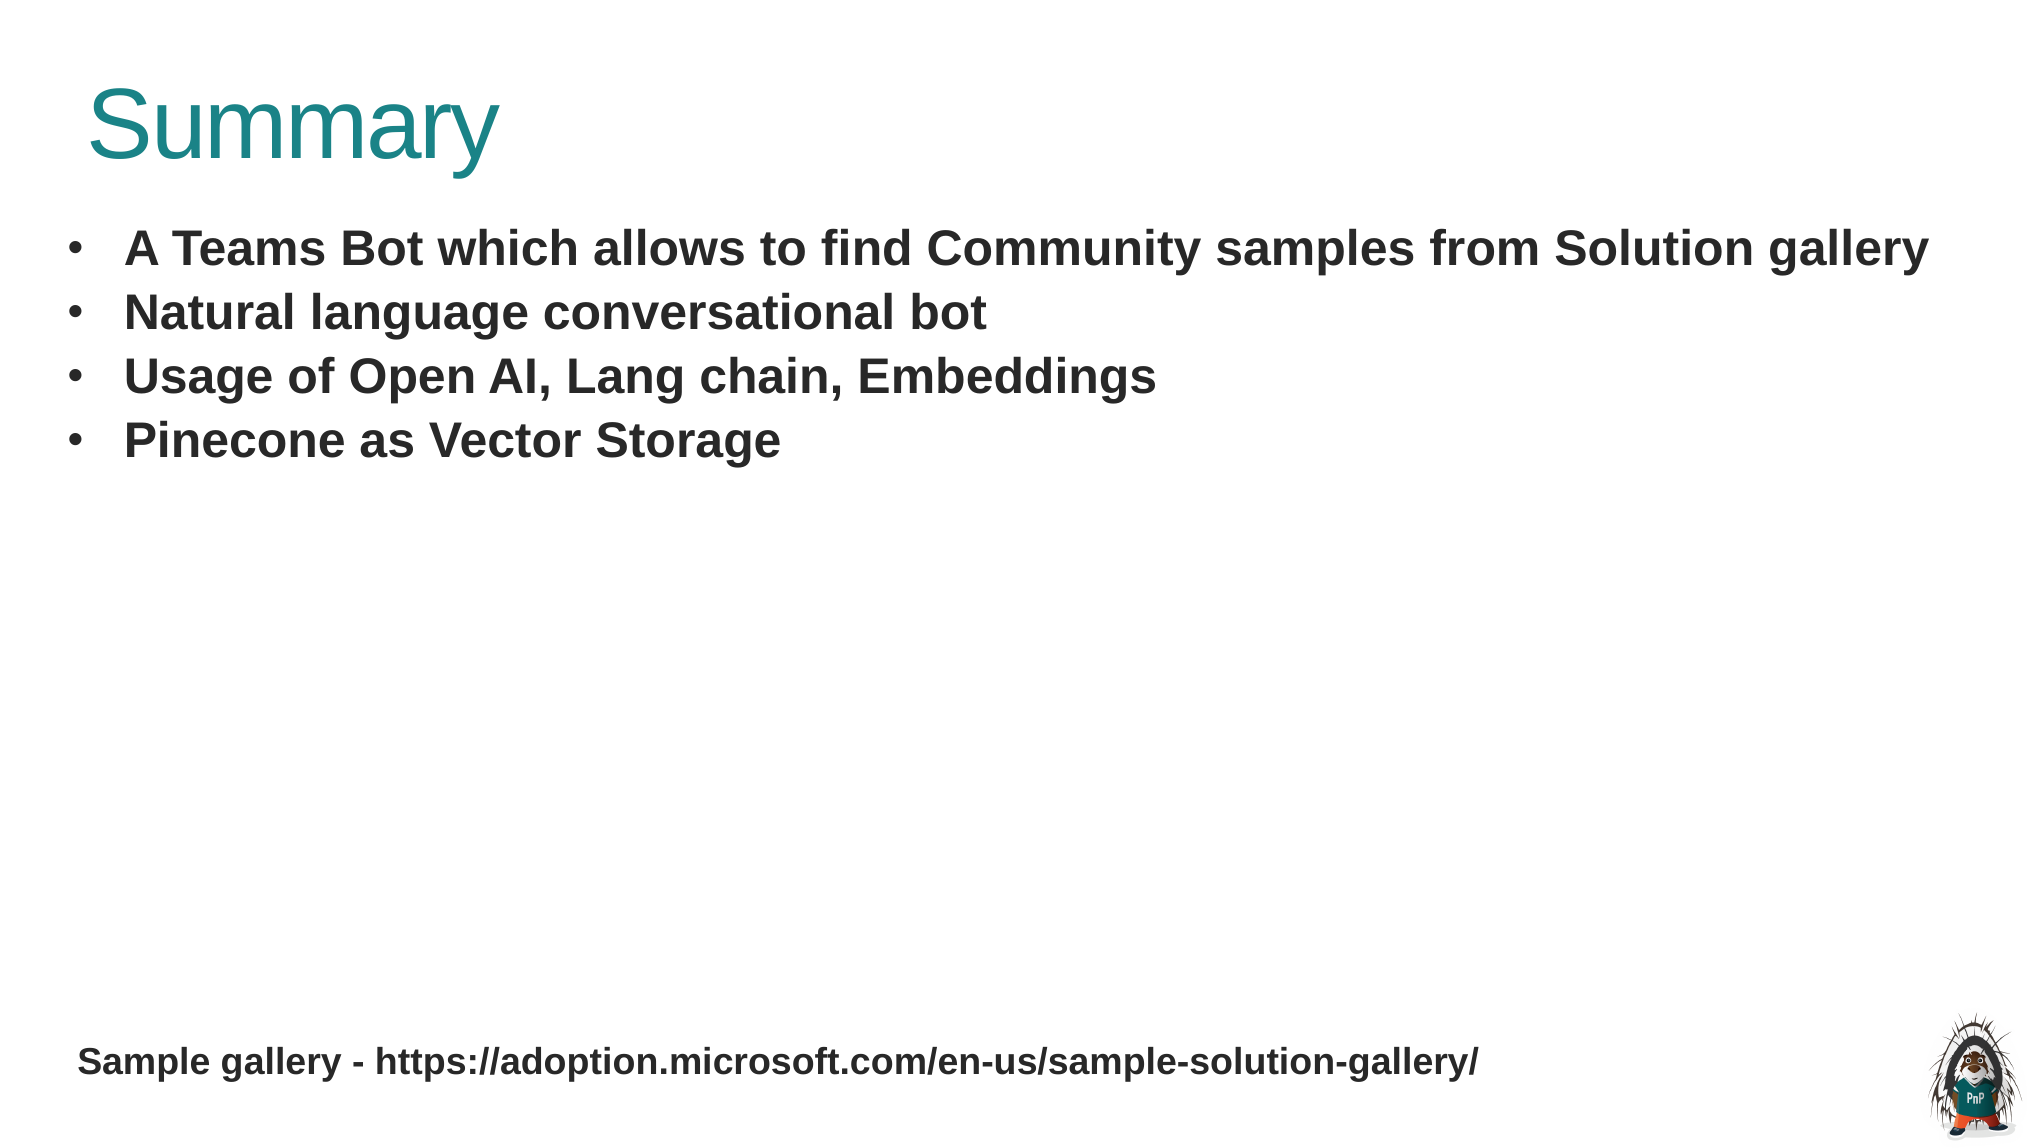

Summary
A Teams Bot which allows to find Community samples from Solution gallery
Natural language conversational bot
Usage of Open AI, Lang chain, Embeddings
Pinecone as Vector Storage

Sample gallery - https://adoption.microsoft.com/en-us/sample-solution-gallery/